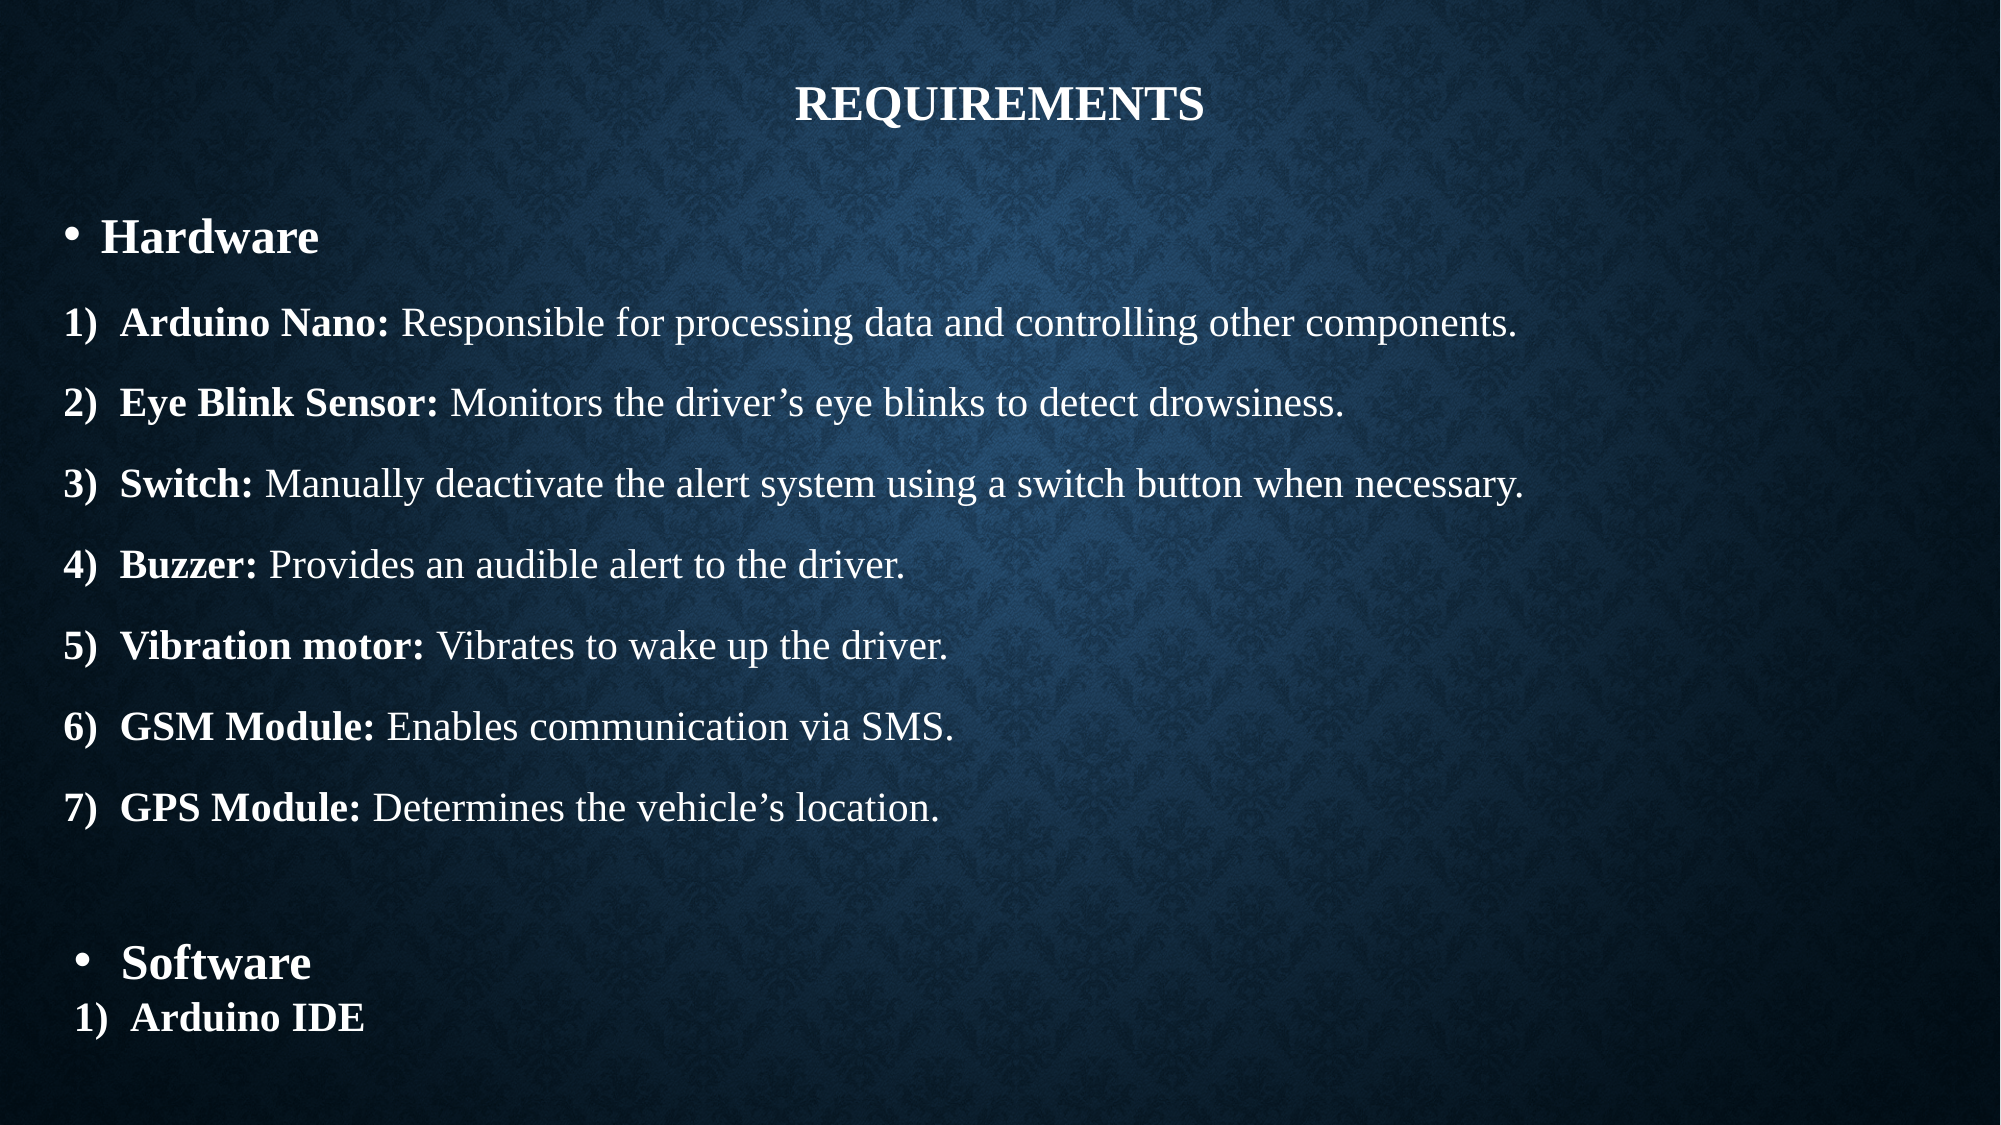

# requirements
Hardware
Arduino Nano: Responsible for processing data and controlling other components.
Eye Blink Sensor: Monitors the driver’s eye blinks to detect drowsiness.
Switch: Manually deactivate the alert system using a switch button when necessary.
Buzzer: Provides an audible alert to the driver.
Vibration motor: Vibrates to wake up the driver.
GSM Module: Enables communication via SMS.
GPS Module: Determines the vehicle’s location.

Software
Arduino IDE